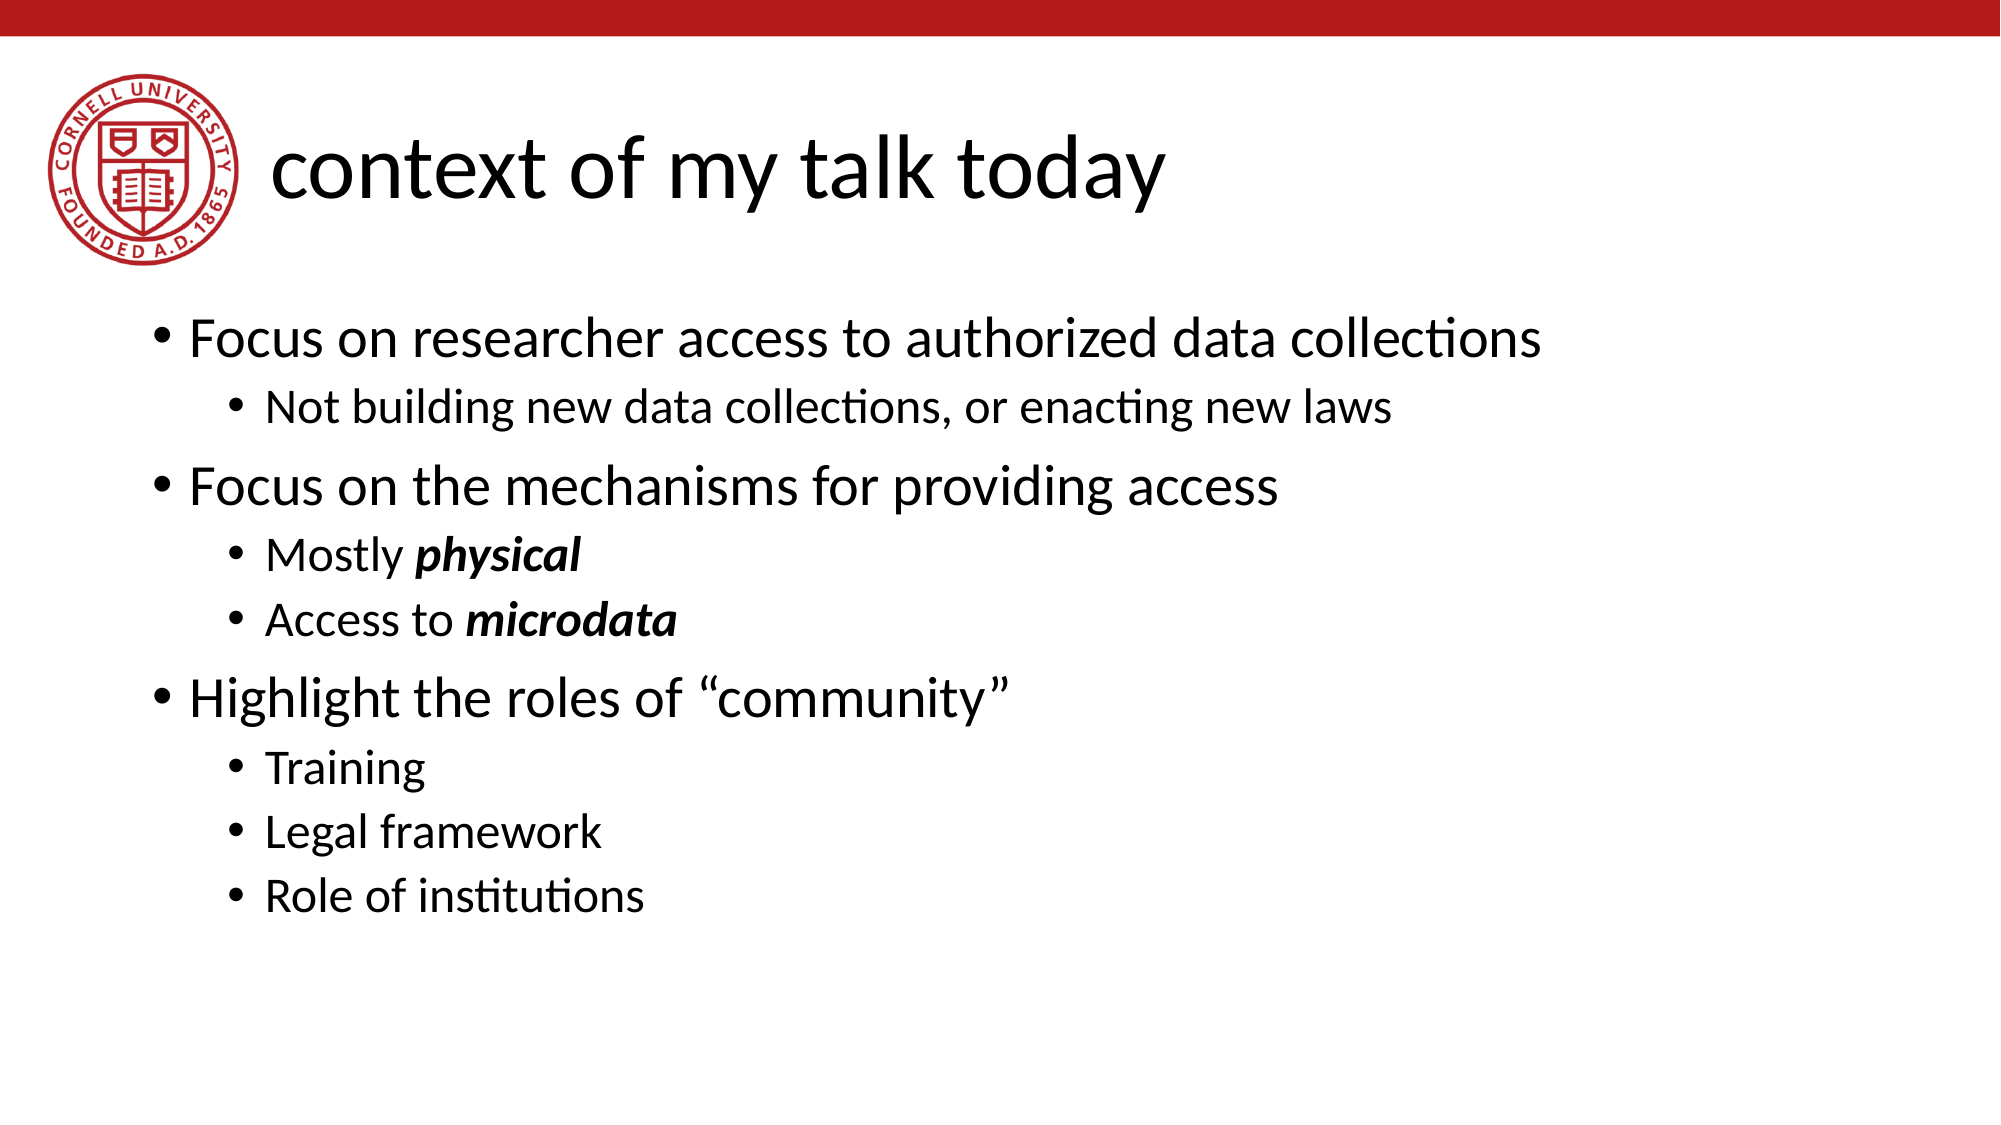

# context of my talk today
Focus on researcher access to authorized data collections
Not building new data collections, or enacting new laws
Focus on the mechanisms for providing access
Mostly physical
Access to microdata
Highlight the roles of “community”
Training
Legal framework
Role of institutions